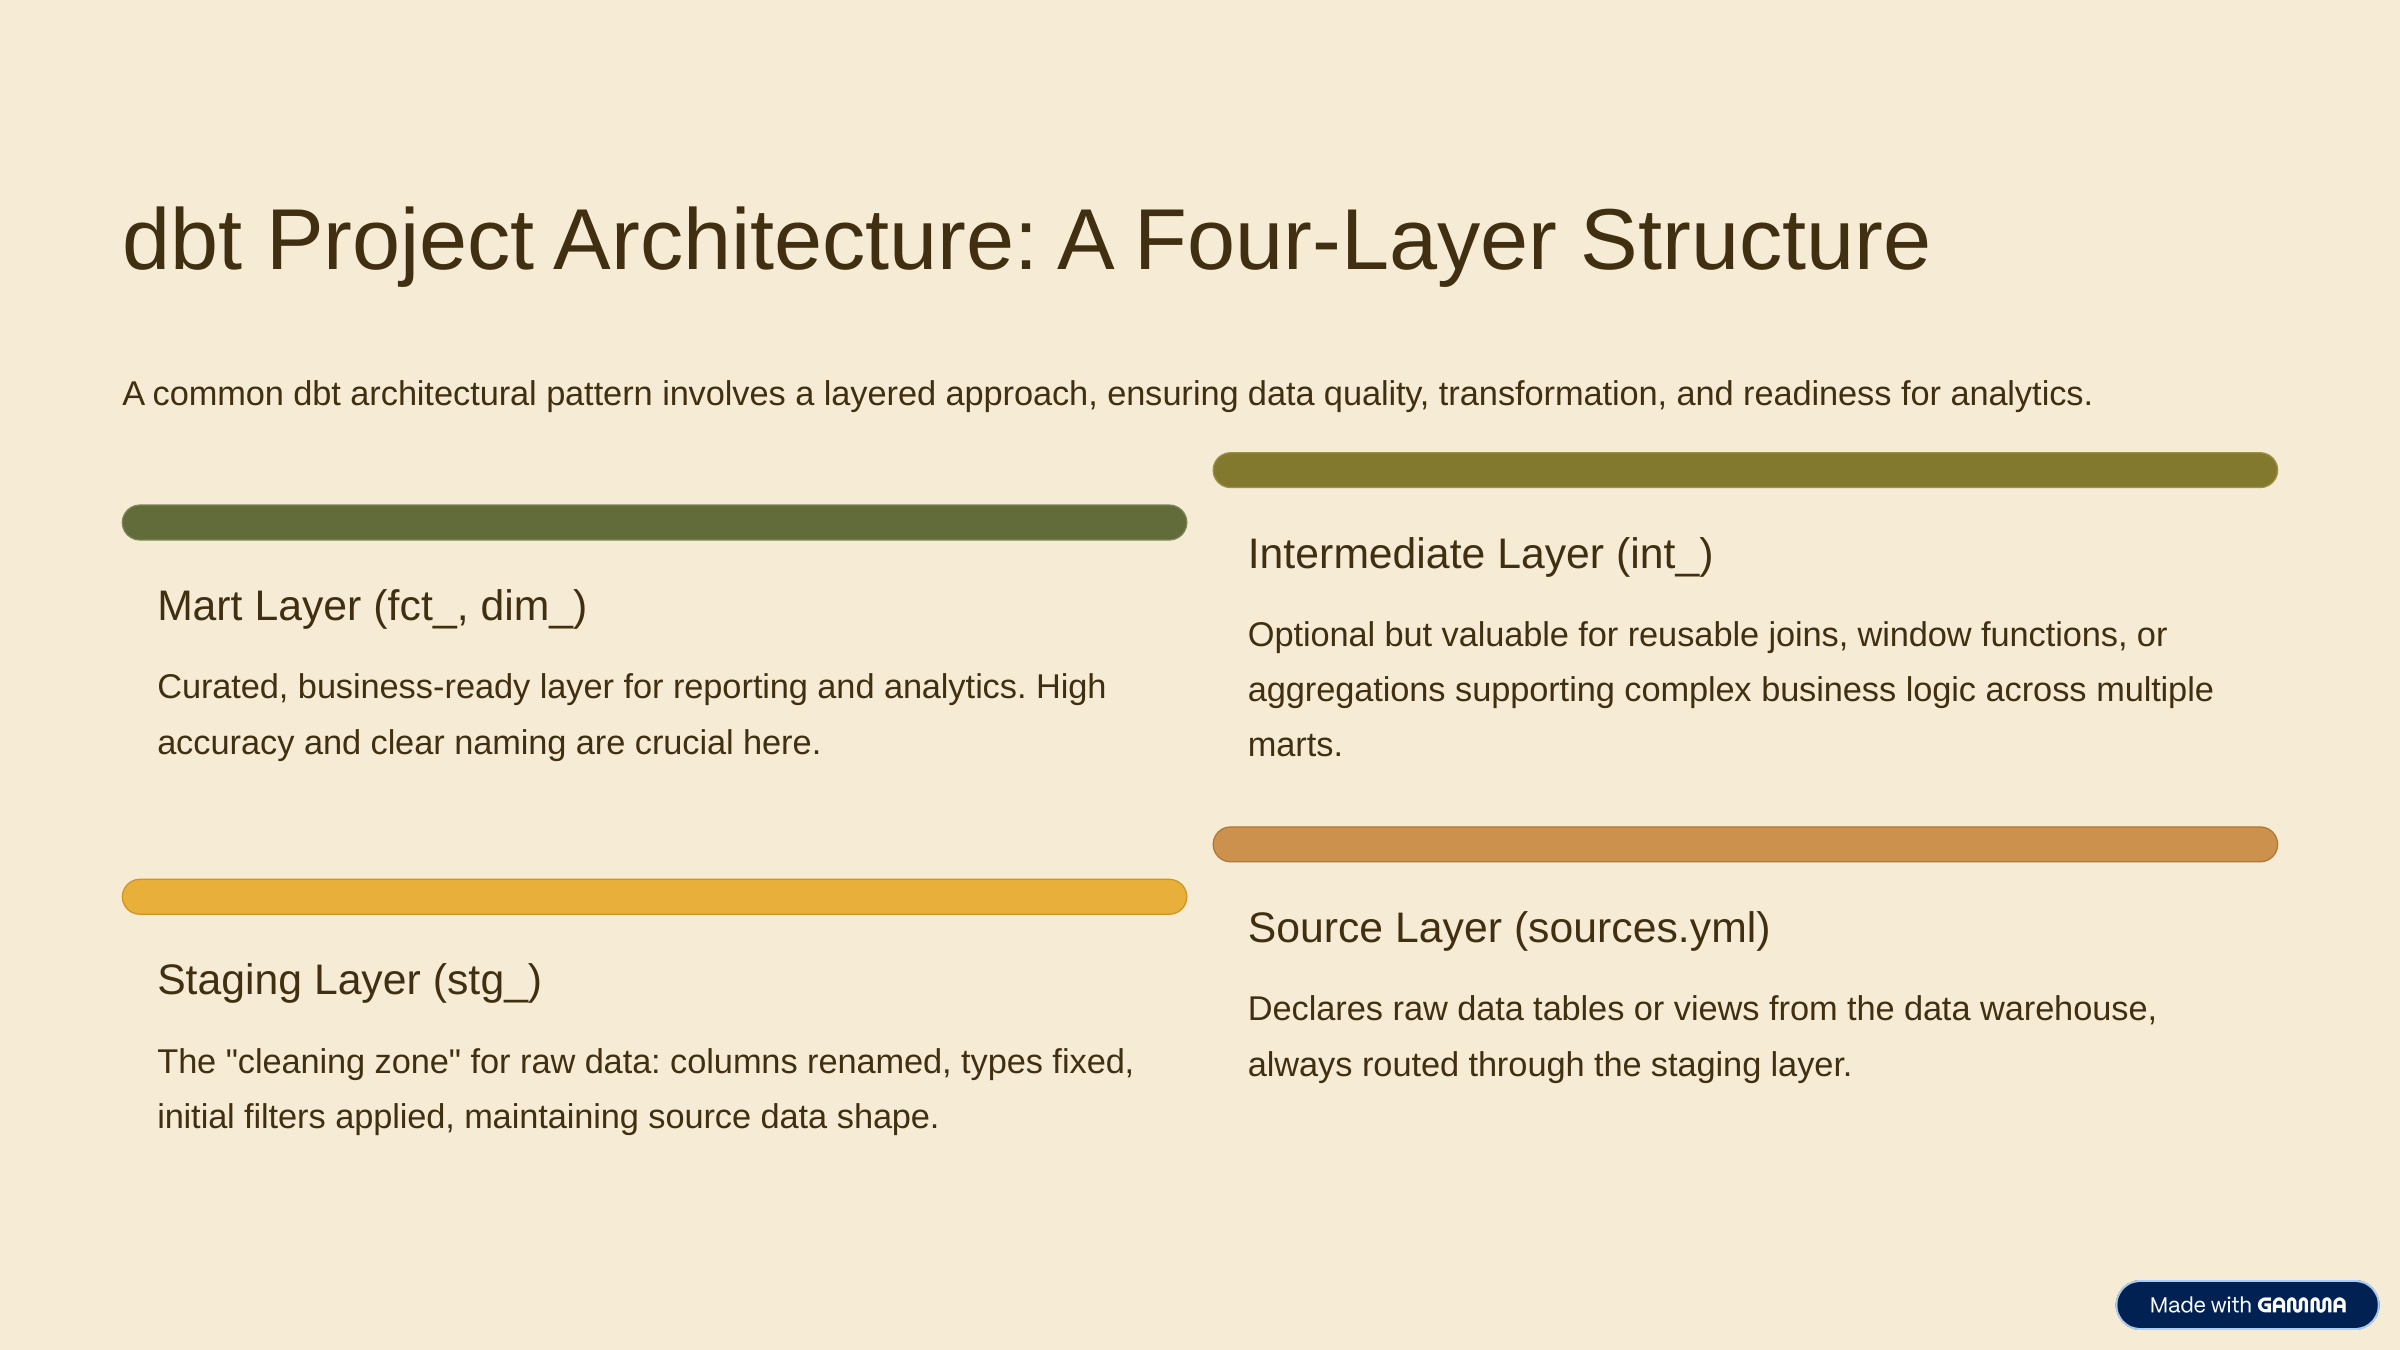

dbt Project Architecture: A Four-Layer Structure
A common dbt architectural pattern involves a layered approach, ensuring data quality, transformation, and readiness for analytics.

Intermediate Layer (int_)
Mart Layer (fct_, dim_)
Optional but valuable for reusable joins, window functions, or aggregations supporting complex business logic across multiple marts.
Curated, business-ready layer for reporting and analytics. High accuracy and clear naming are crucial here.

Source Layer (sources.yml)
Staging Layer (stg_)
Declares raw data tables or views from the data warehouse, always routed through the staging layer.
The "cleaning zone" for raw data: columns renamed, types fixed, initial filters applied, maintaining source data shape.